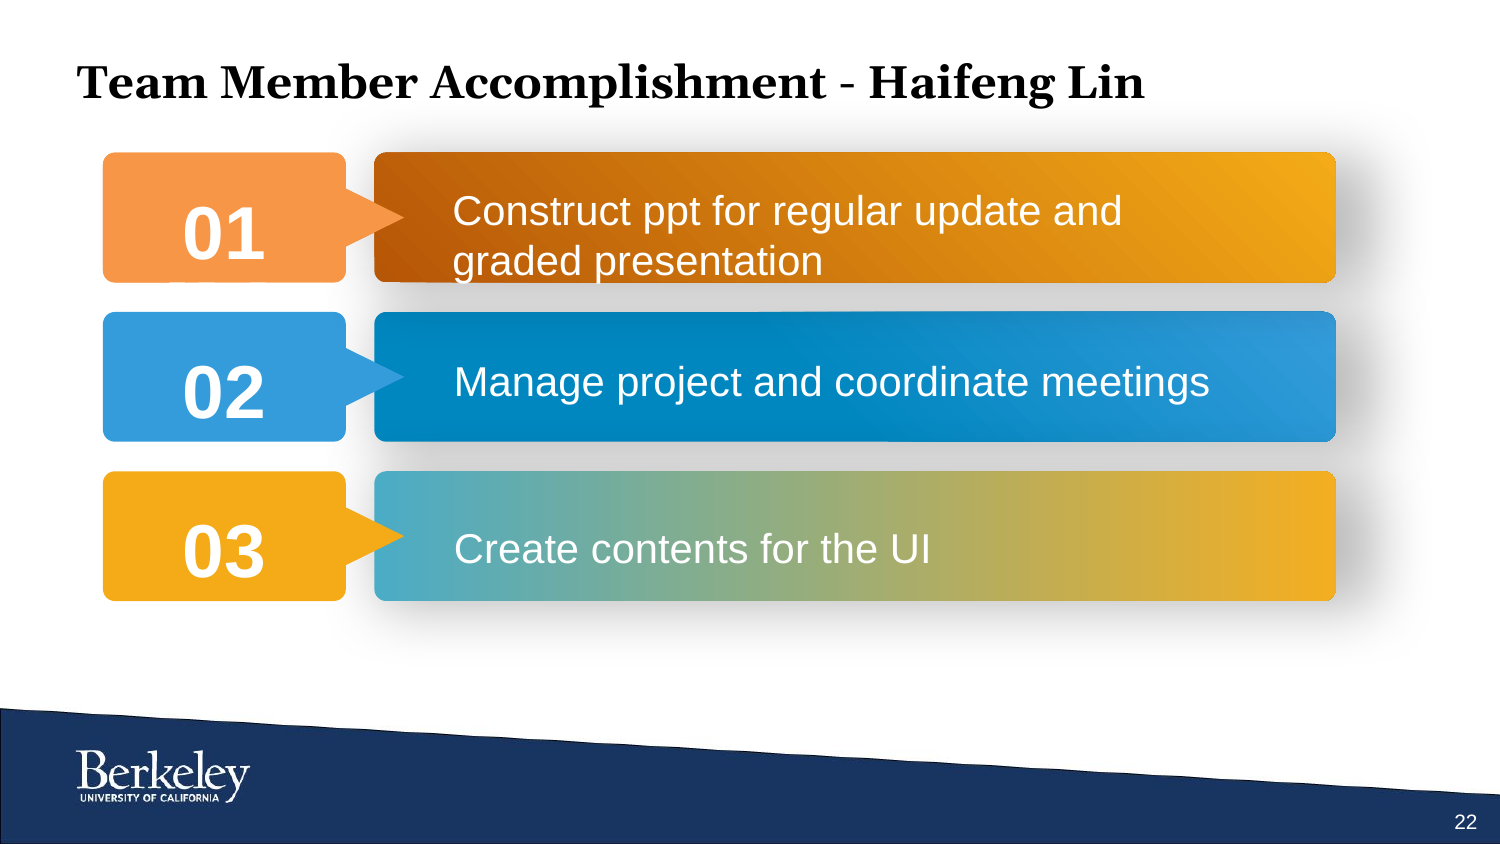

# Team Member Accomplishment - Haifeng Lin

01

Construct ppt for regular update and graded presentation

01

02

Manage project and coordinate meetings

03

Create contents for the UI
22